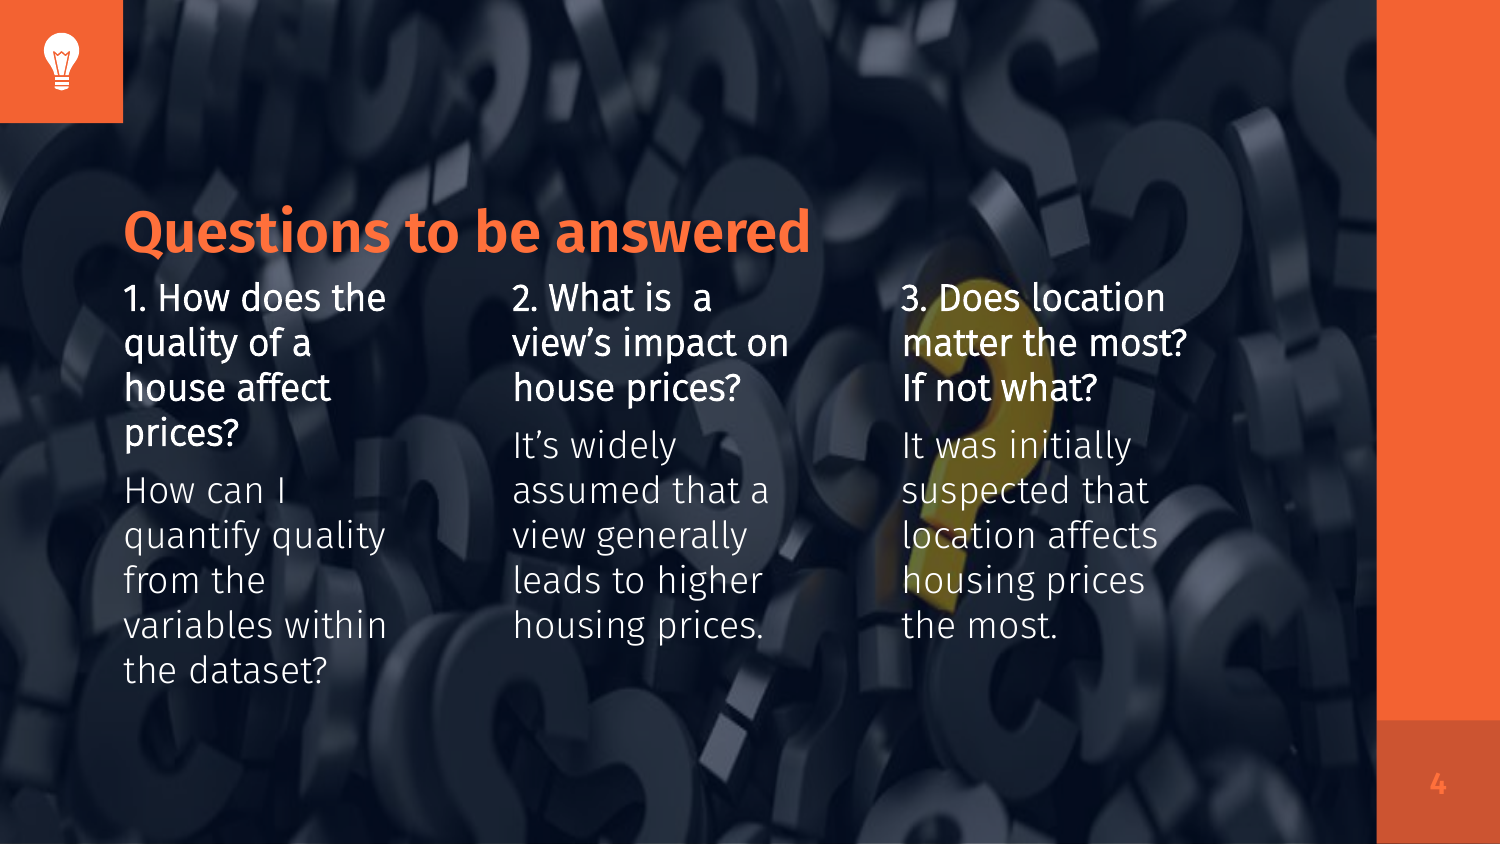

# Questions to be answered
2. What is  a view’s impact on house prices?
It’s widely assumed that a view generally leads to higher housing prices.

3. Does location matter the most? If not what?
It was initially suspected that location affects housing prices the most.

1. How does the quality of a house affect prices?
How can I quantify quality from the variables within the dataset?

4